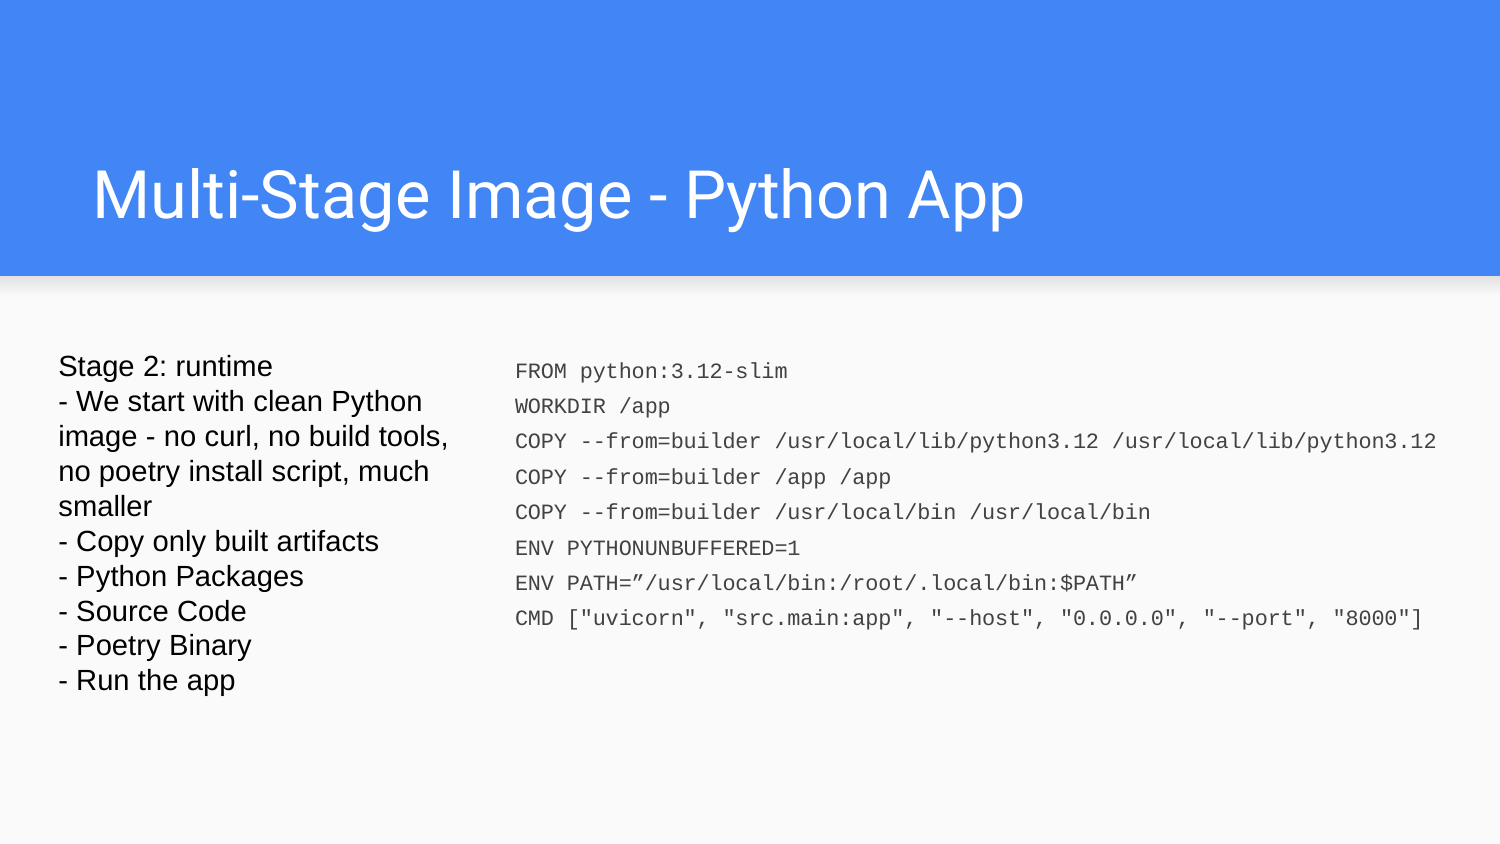

# Multi-Stage Image - Python App
Stage 2: runtime
- We start with clean Python image - no curl, no build tools, no poetry install script, much smaller
- Copy only built artifacts
- Python Packages
- Source Code
- Poetry Binary
- Run the app
FROM python:3.12-slim
WORKDIR /app
COPY --from=builder /usr/local/lib/python3.12 /usr/local/lib/python3.12
COPY --from=builder /app /app
COPY --from=builder /usr/local/bin /usr/local/bin
ENV PYTHONUNBUFFERED=1
ENV PATH=”/usr/local/bin:/root/.local/bin:$PATH”
CMD ["uvicorn", "src.main:app", "--host", "0.0.0.0", "--port", "8000"]